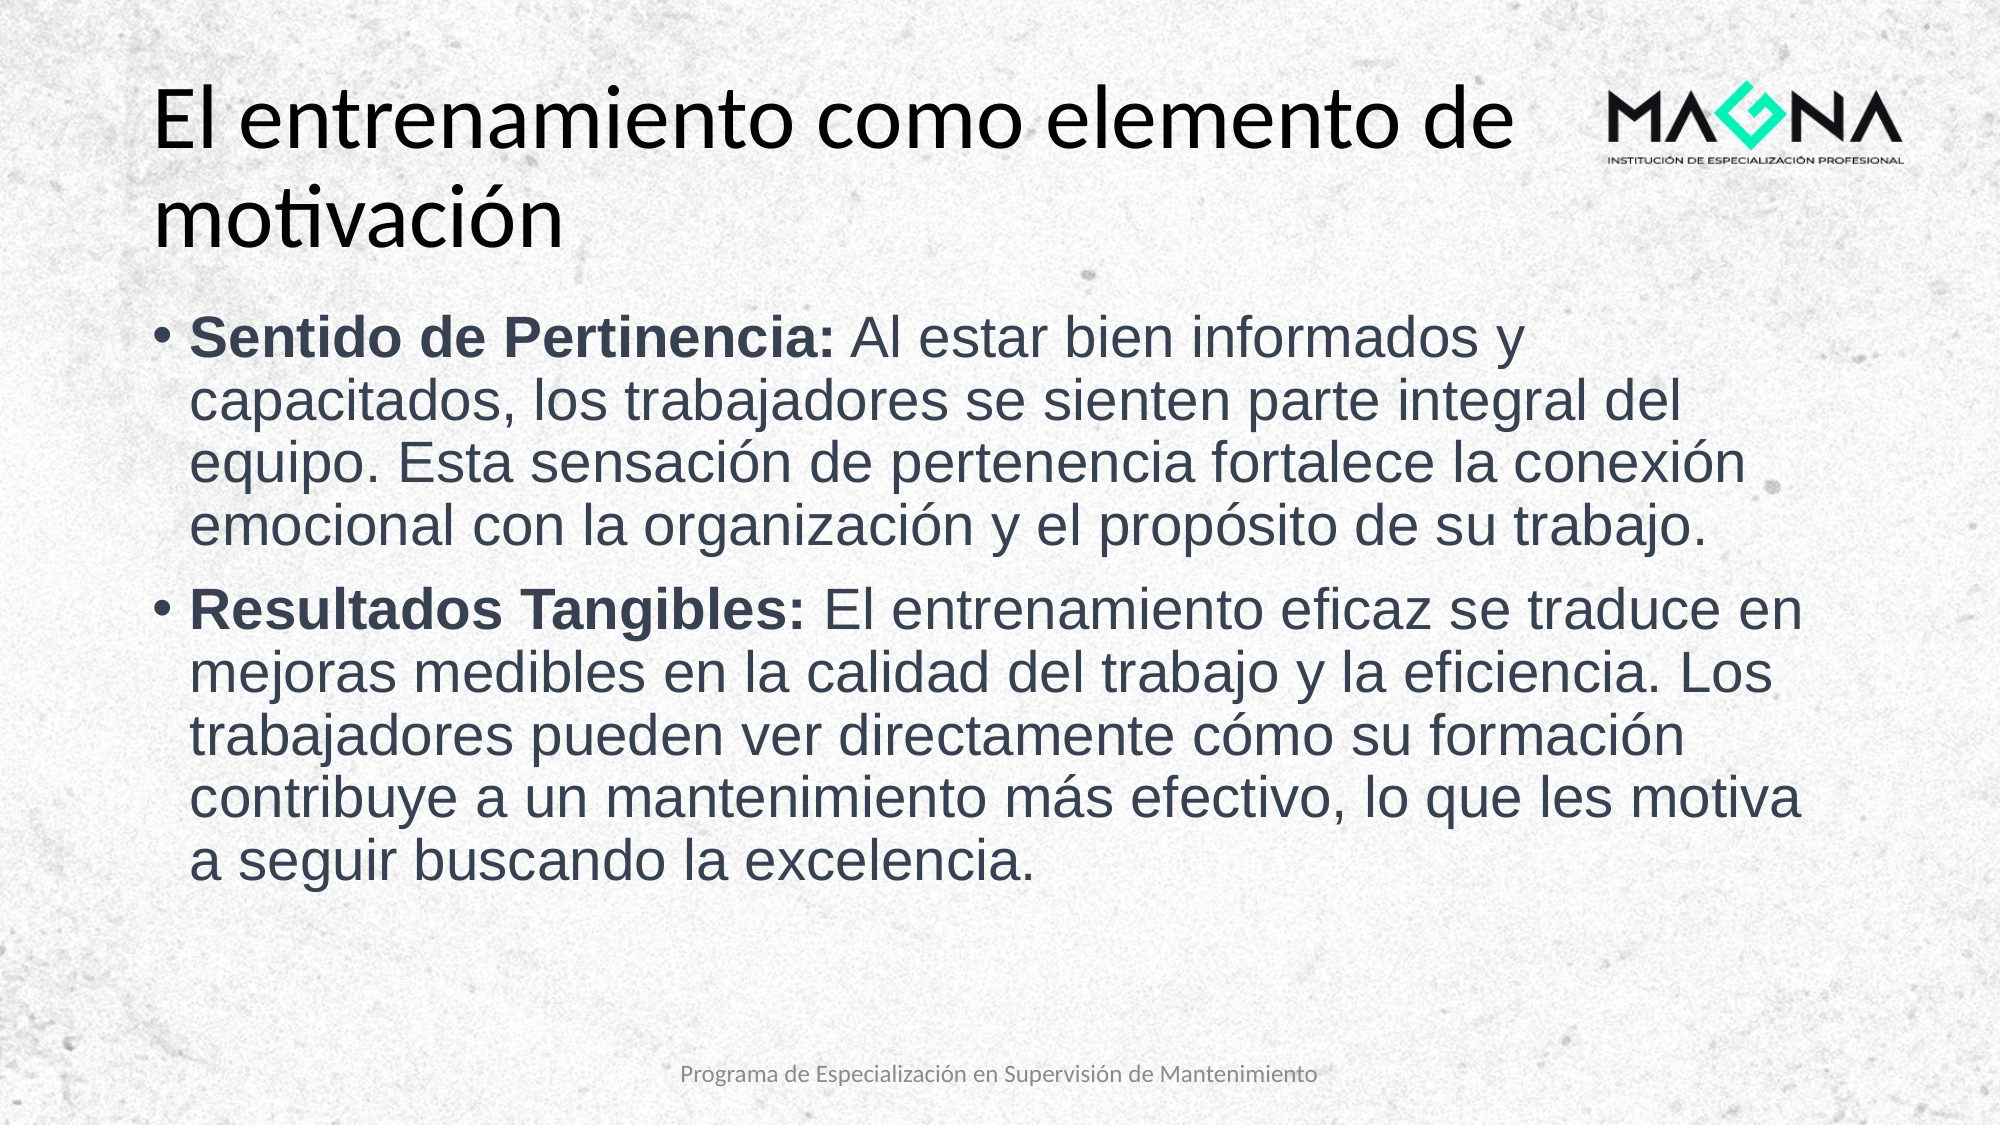

# El entrenamiento como elemento de motivación
Sentido de Pertinencia: Al estar bien informados y capacitados, los trabajadores se sienten parte integral del equipo. Esta sensación de pertenencia fortalece la conexión emocional con la organización y el propósito de su trabajo.
Resultados Tangibles: El entrenamiento eficaz se traduce en mejoras medibles en la calidad del trabajo y la eficiencia. Los trabajadores pueden ver directamente cómo su formación contribuye a un mantenimiento más efectivo, lo que les motiva a seguir buscando la excelencia.